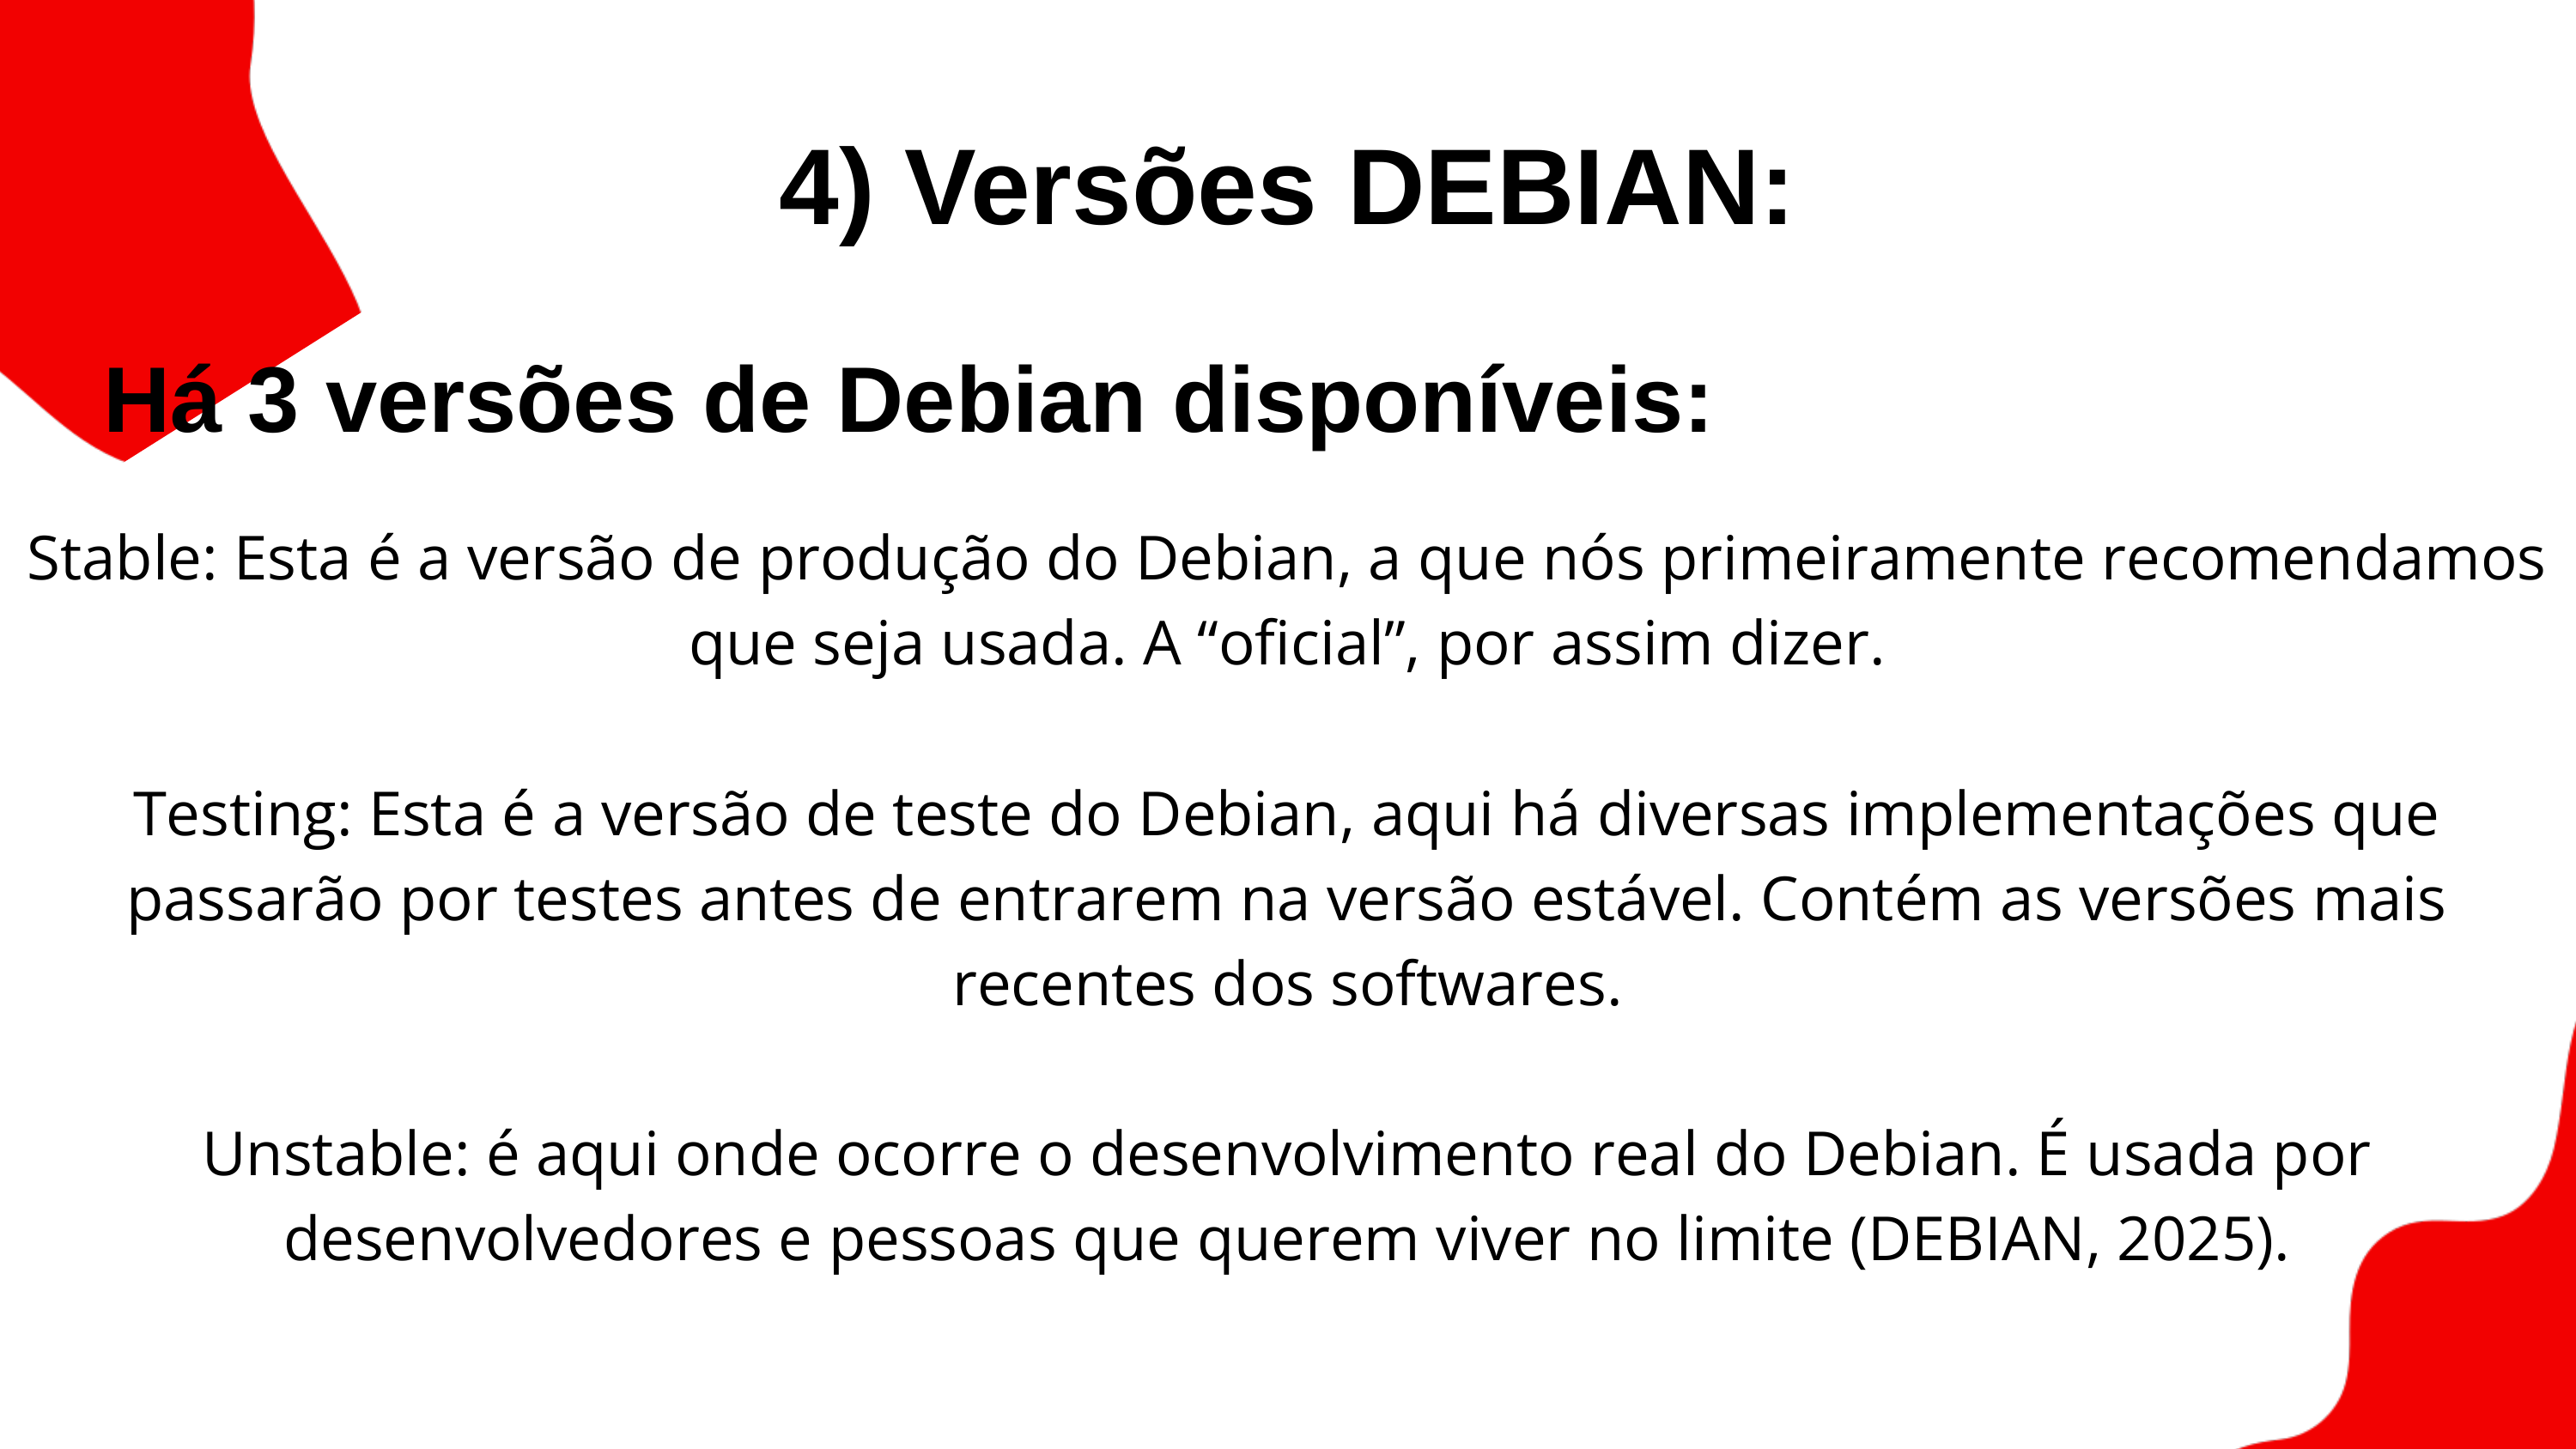

4) Versões DEBIAN:

Há 3 versões de Debian disponíveis:

Stable: Esta é a versão de produção do Debian, a que nós primeiramente recomendamos que seja usada. A “oficial”, por assim dizer.

Testing: Esta é a versão de teste do Debian, aqui há diversas implementações que passarão por testes antes de entrarem na versão estável. Contém as versões mais recentes dos softwares.

Unstable: é aqui onde ocorre o desenvolvimento real do Debian. É usada por desenvolvedores e pessoas que querem viver no limite (DEBIAN, 2025).